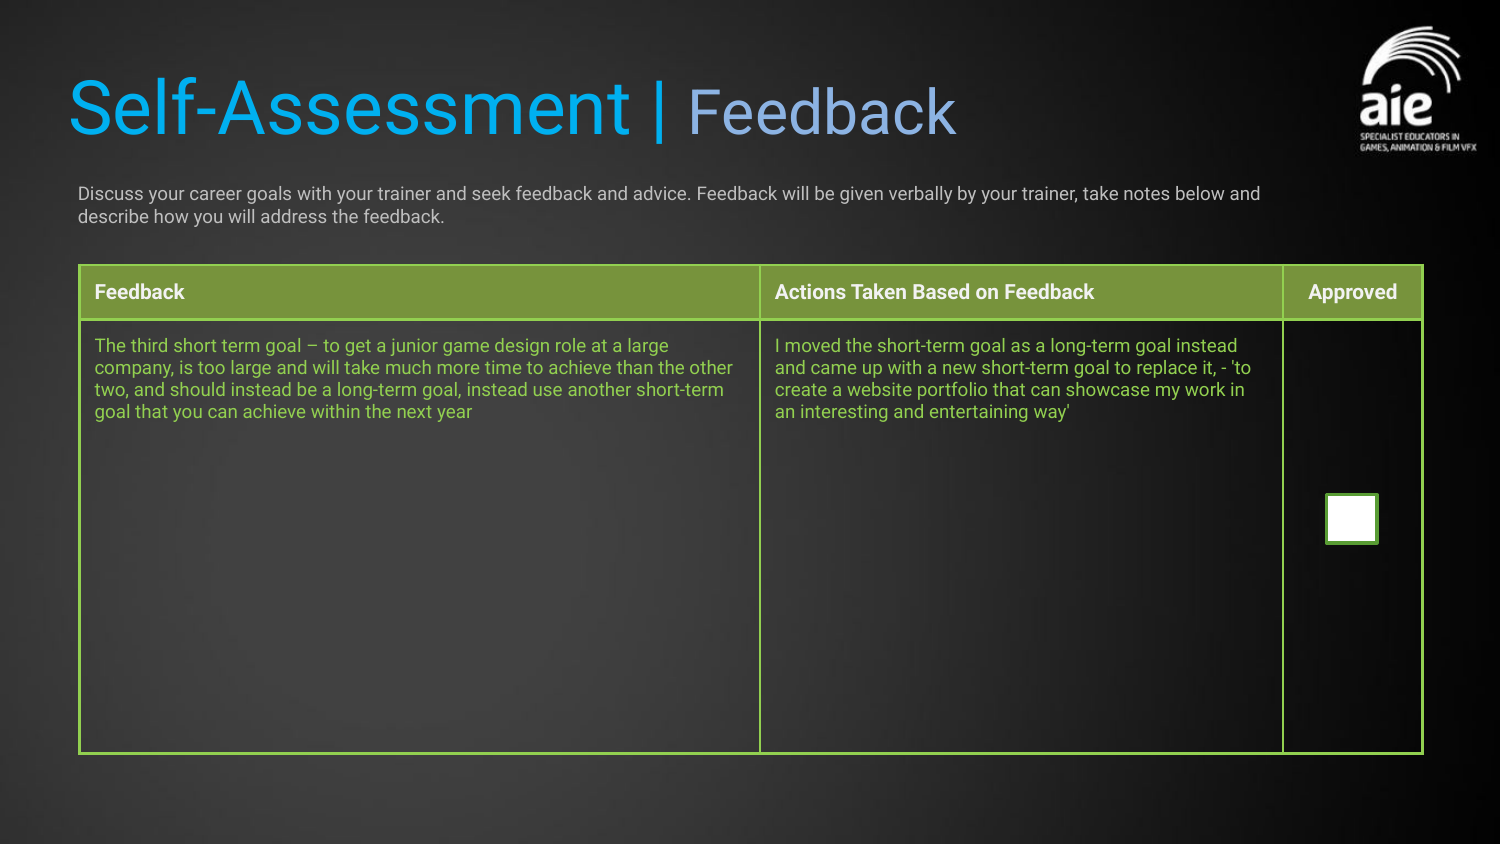

# Self-Assessment | Feedback
Discuss your career goals with your trainer and seek feedback and advice. Feedback will be given verbally by your trainer, take notes below and describe how you will address the feedback.
| Feedback | Actions Taken Based on Feedback | Approved |
| --- | --- | --- |
| The third short term goal – to get a junior game design role at a large company, is too large and will take much more time to achieve than the other two, and should instead be a long-term goal, instead use another short-term goal that you can achieve within the next year | I moved the short-term goal as a long-term goal instead and came up with a new short-term goal to replace it, - 'to create a website portfolio that can showcase my work in an interesting and entertaining way' |  |